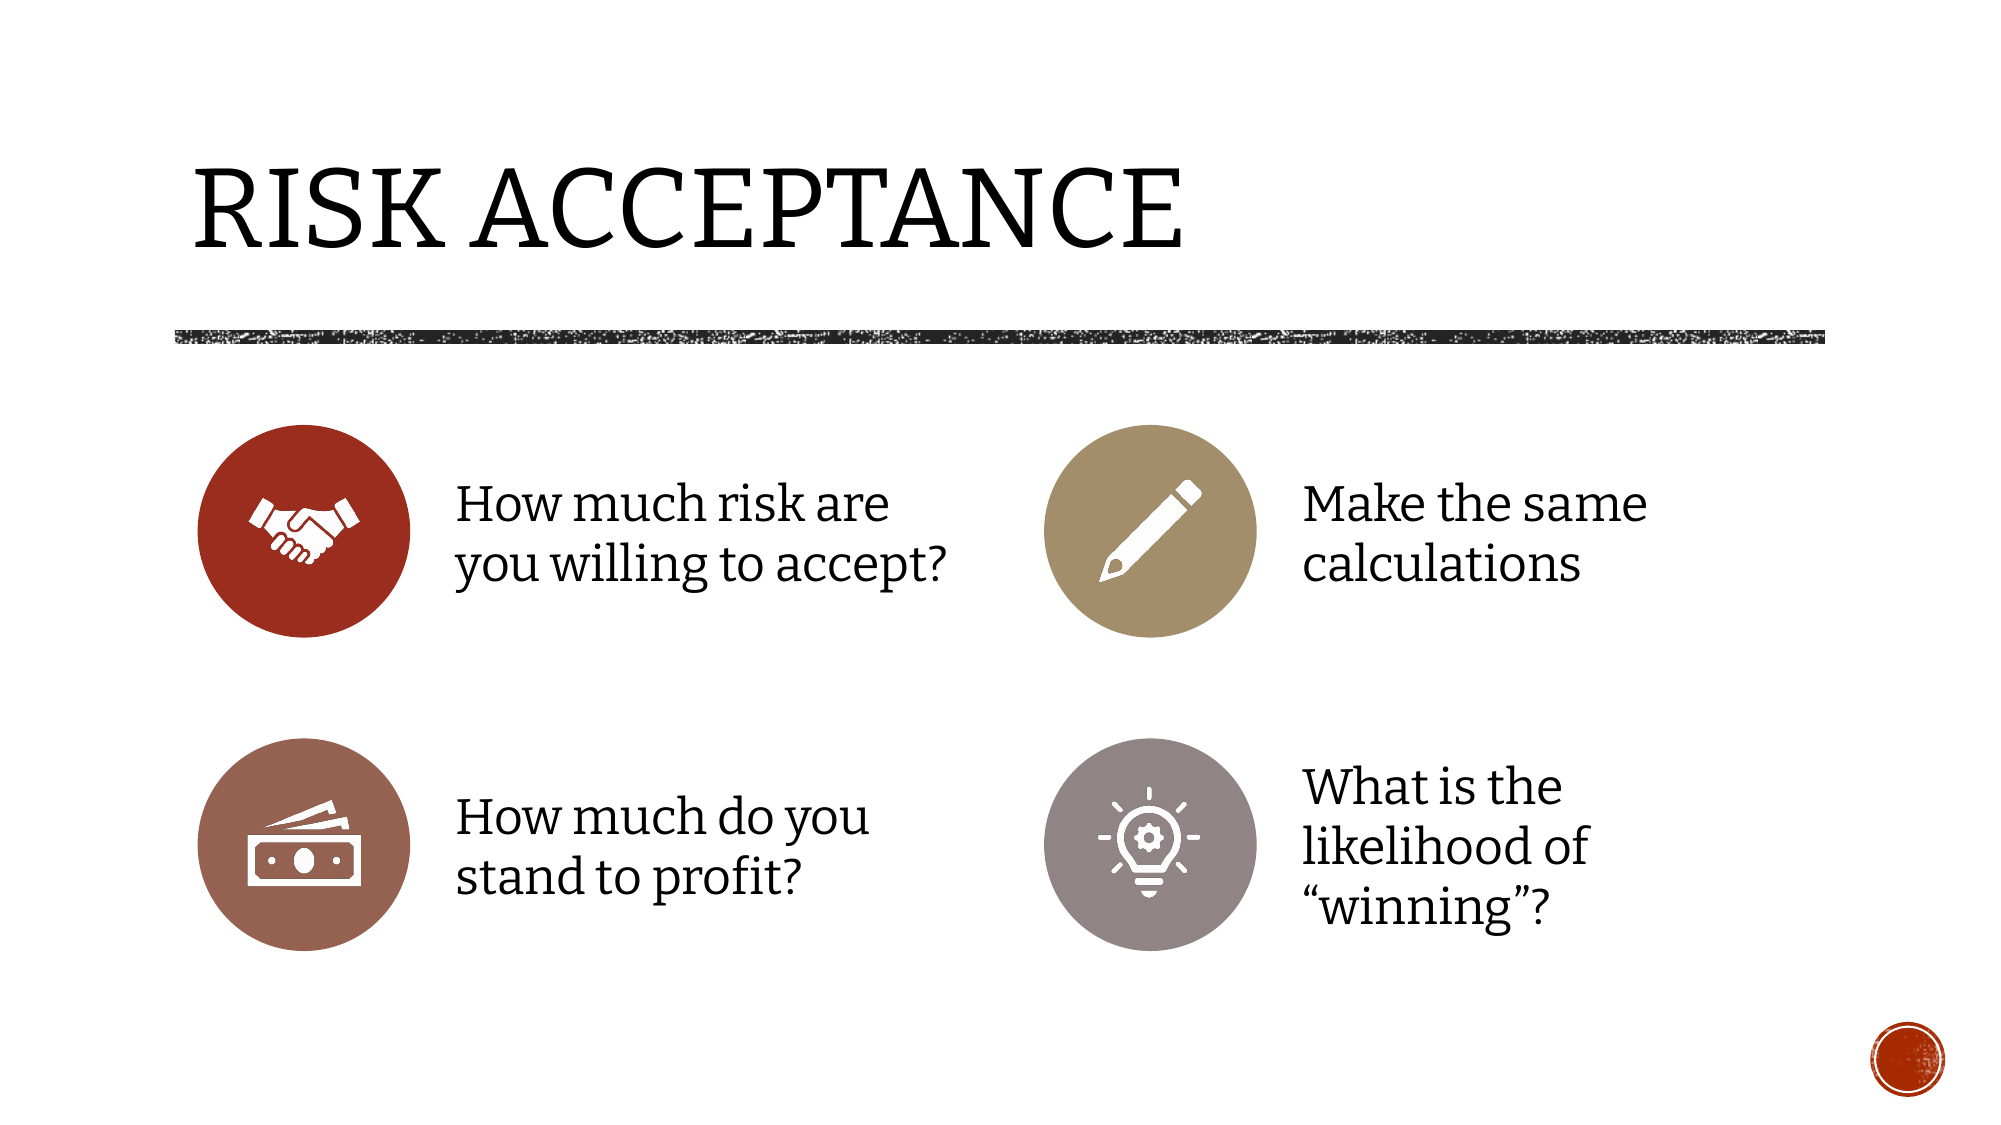

# Risk acceptance

How much risk are you willing to accept?
Make the same calculations
How much do you stand to profit?
What is the likelihood of “winning”?